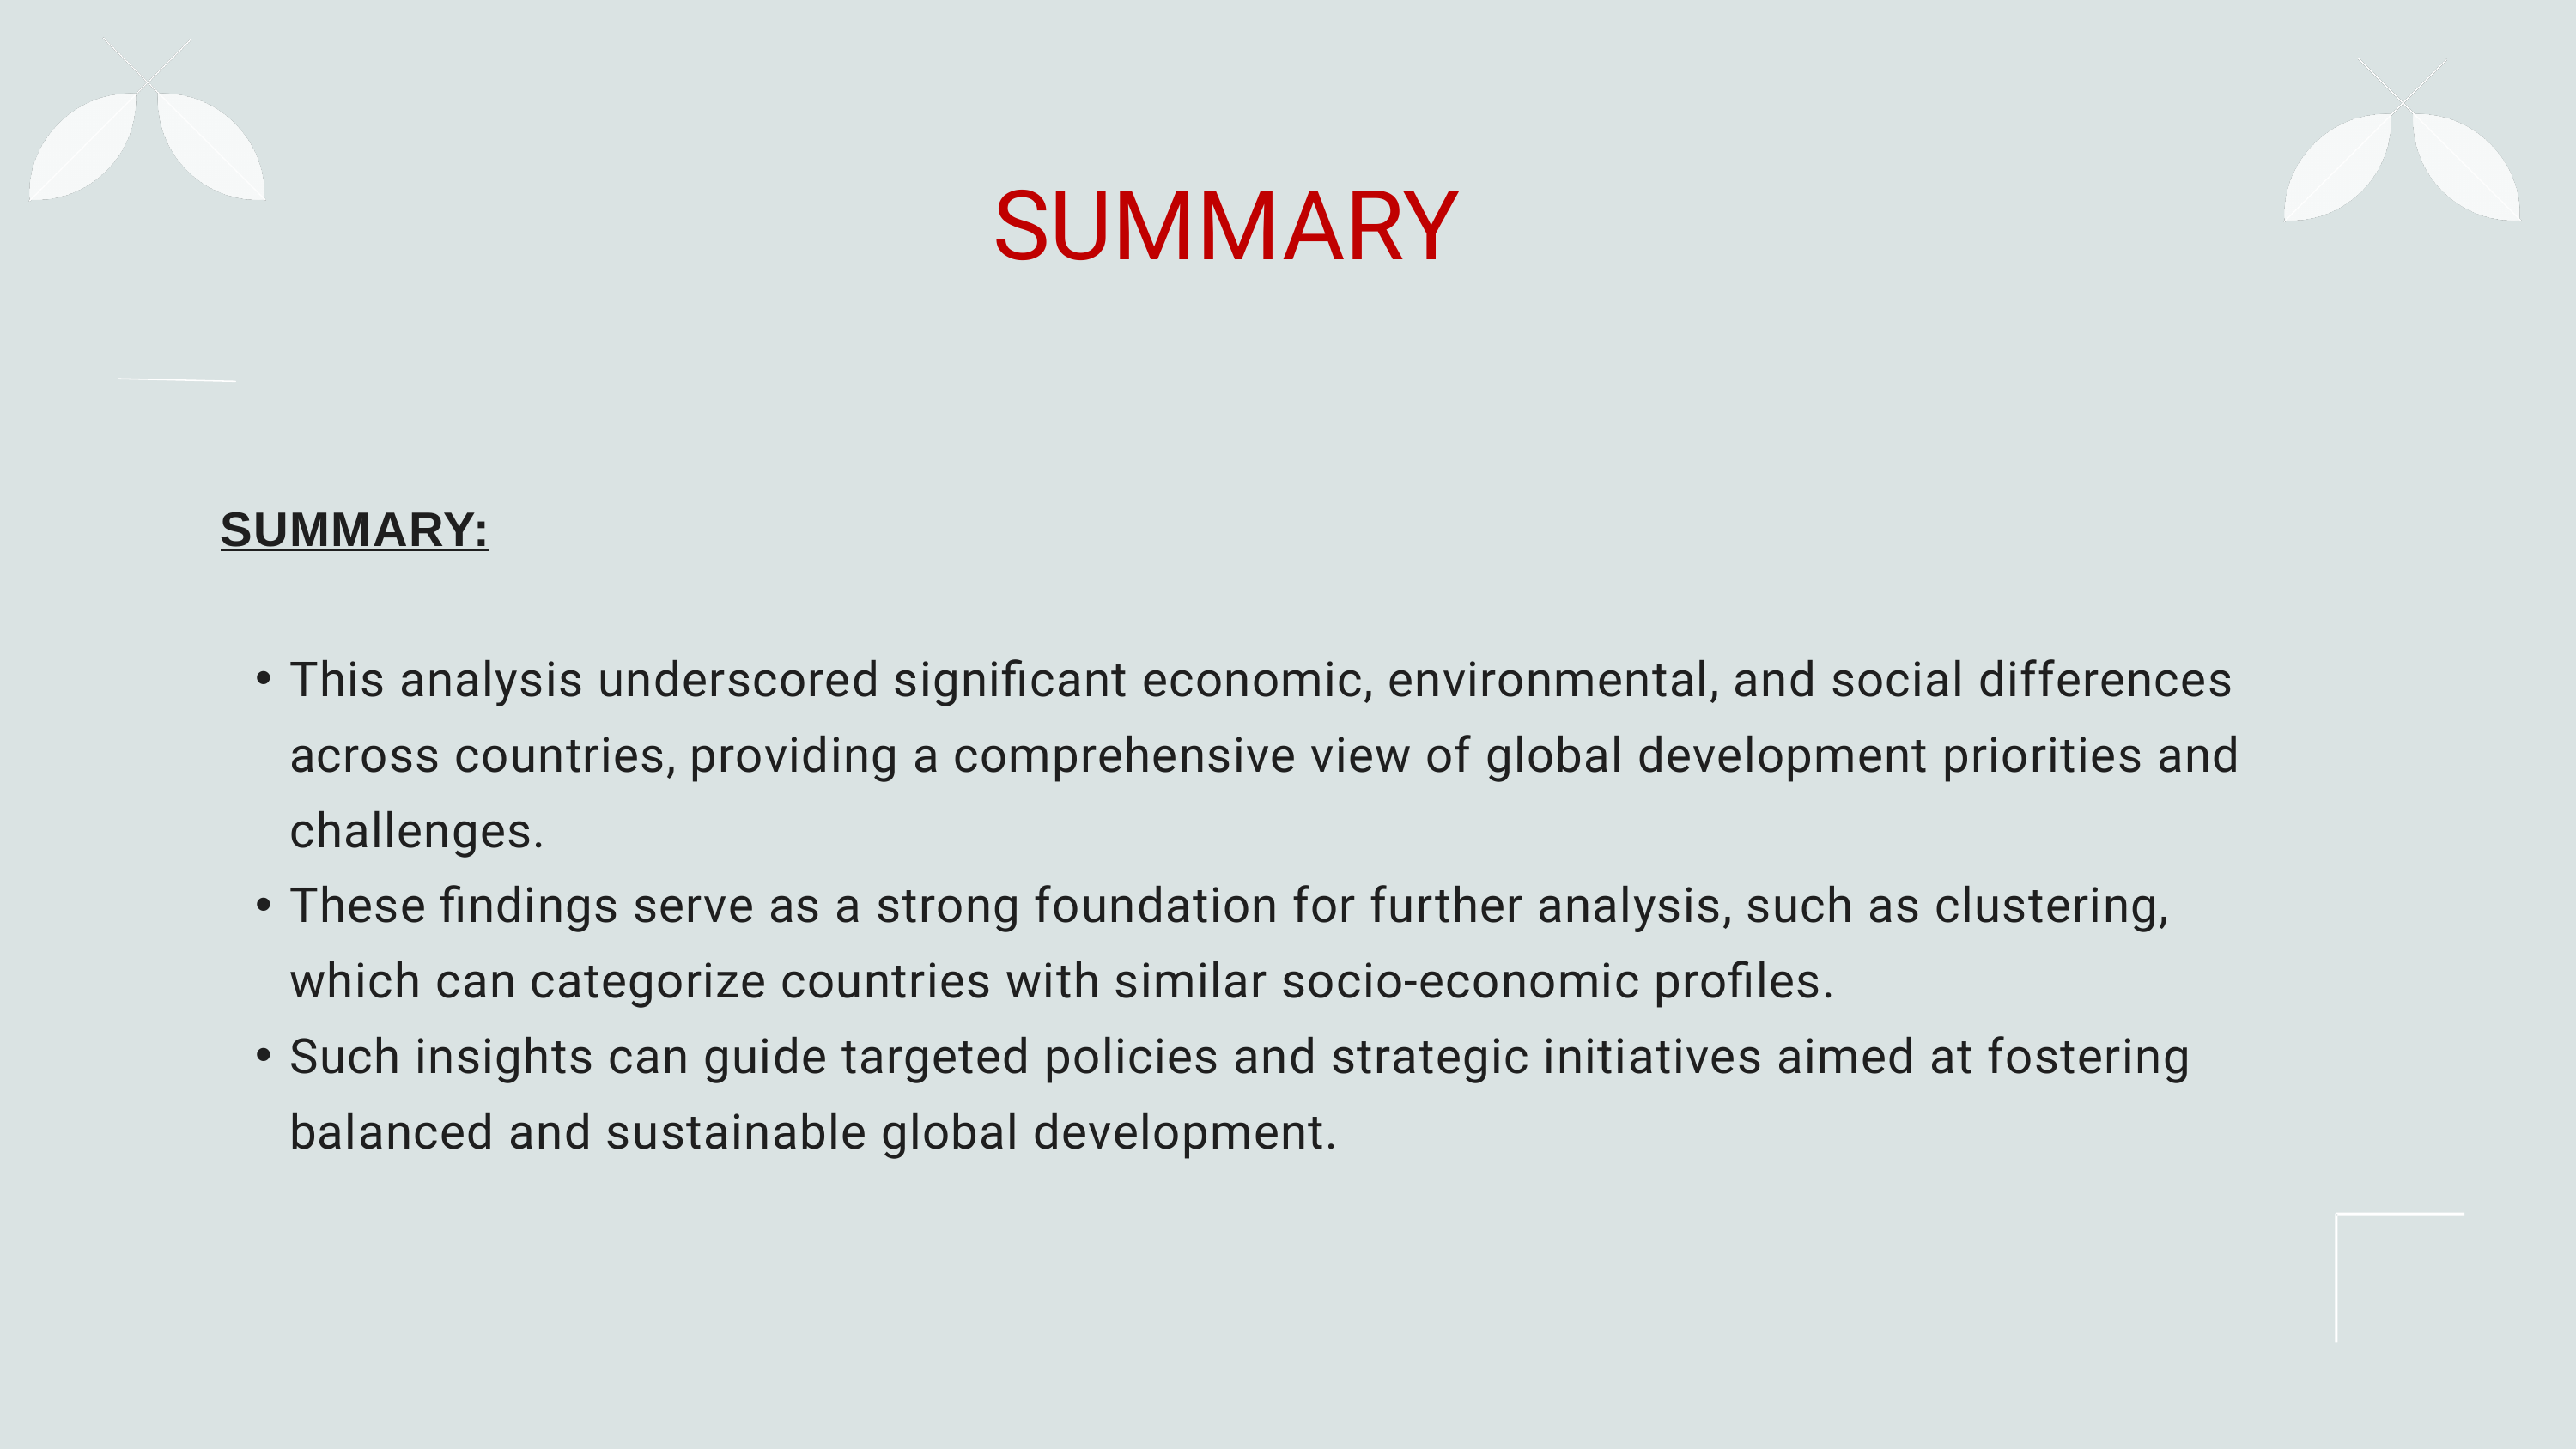

SUMMARY

SUMMARY:

This analysis underscored significant economic, environmental, and social differences across countries, providing a comprehensive view of global development priorities and challenges.
These findings serve as a strong foundation for further analysis, such as clustering, which can categorize countries with similar socio-economic profiles.
Such insights can guide targeted policies and strategic initiatives aimed at fostering balanced and sustainable global development.